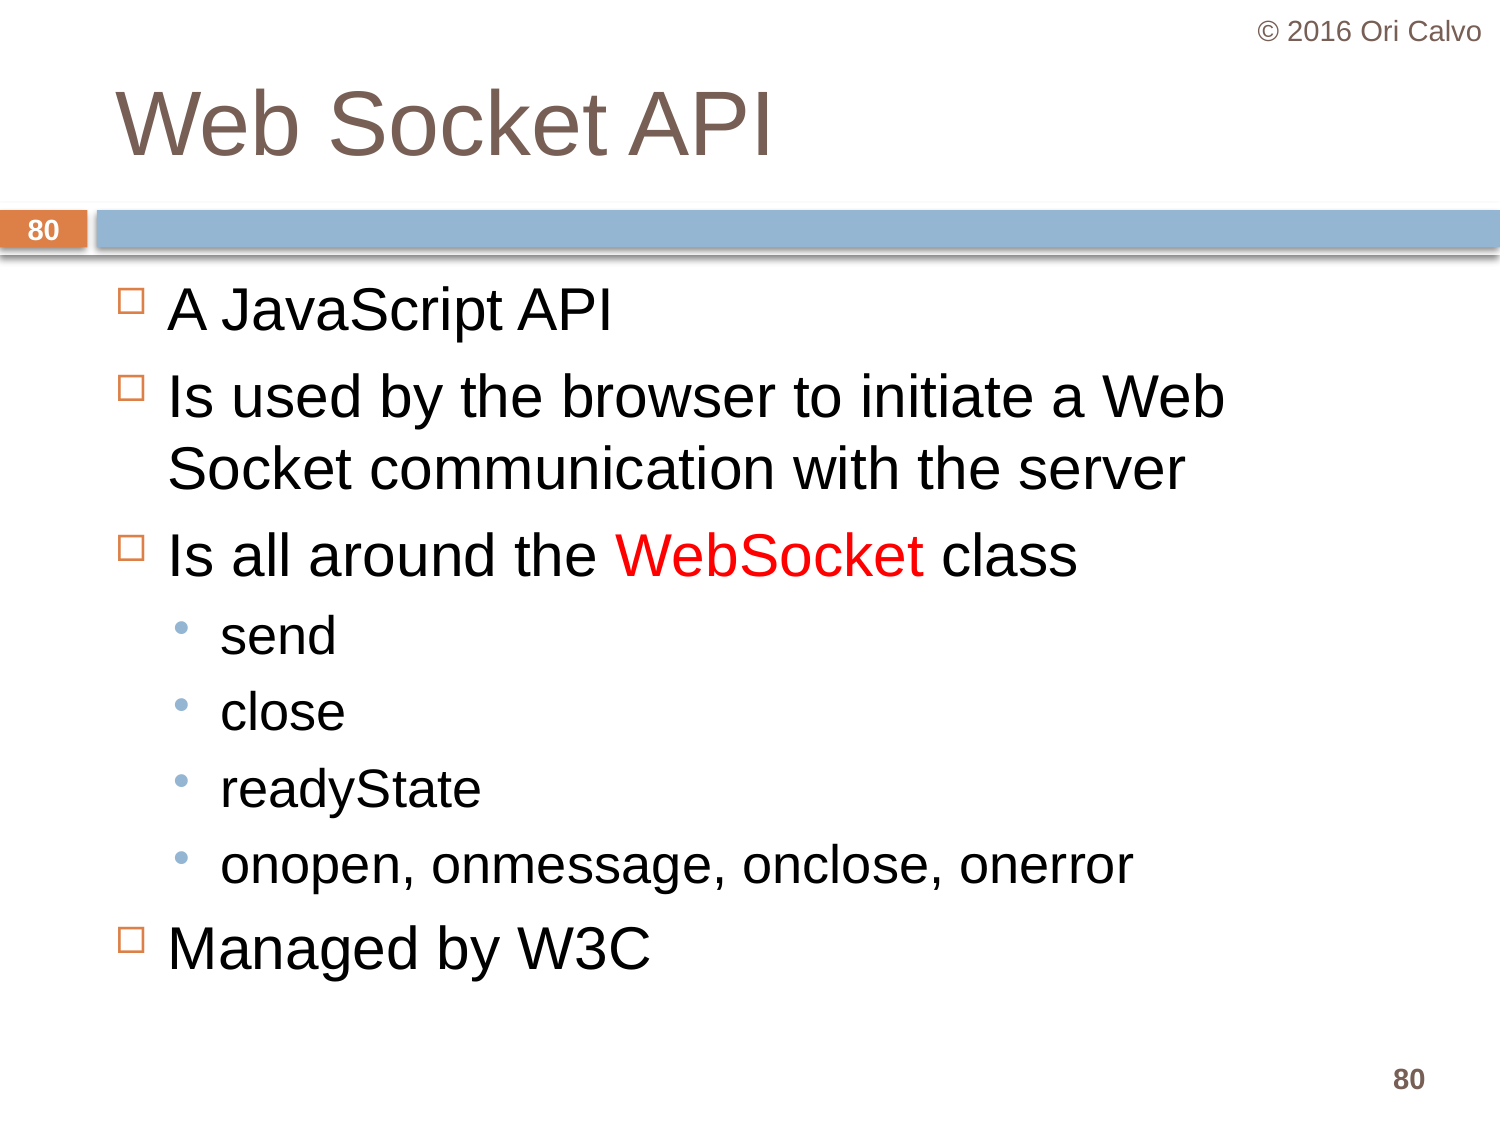

© 2016 Ori Calvo
# Web Socket API
80
A JavaScript API
Is used by the browser to initiate a Web Socket communication with the server
Is all around the WebSocket class
send
close
readyState
onopen, onmessage, onclose, onerror
Managed by W3C